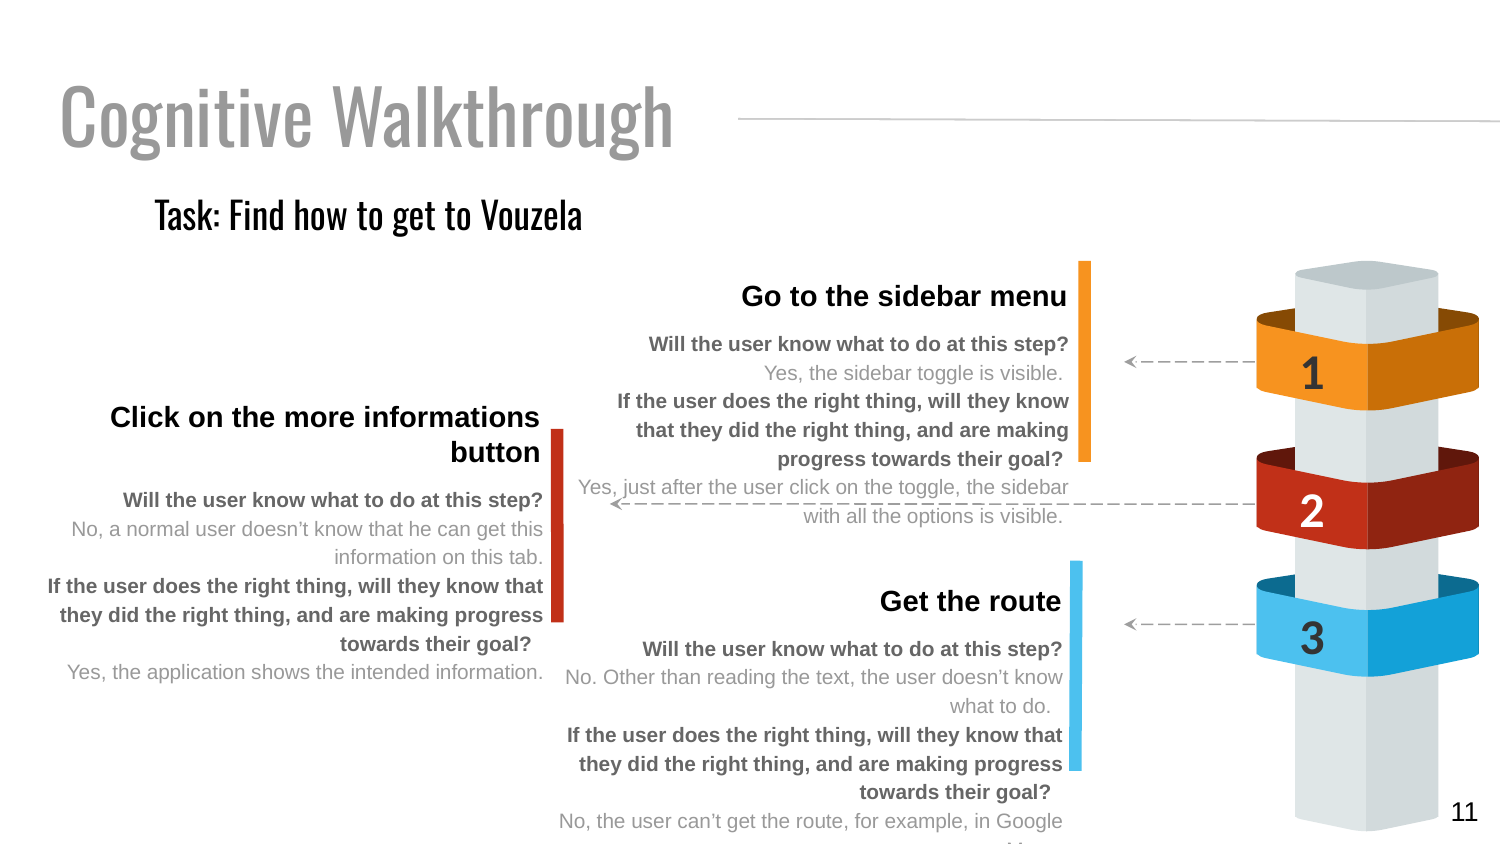

Cognitive Walkthrough
Task: Find how to get to Vouzela

Go to the sidebar menu
Will the user know what to do at this step?
Yes, the sidebar toggle is visible.
If the user does the right thing, will they know that they did the right thing, and are making progress towards their goal?
Yes, just after the user click on the toggle, the sidebar with all the options is visible.

1

2

3
Click on the more informations button
Will the user know what to do at this step?
No, a normal user doesn’t know that he can get this information on this tab.
If the user does the right thing, will they know that they did the right thing, and are making progress towards their goal?
Yes, the application shows the intended information.

Get the route
Will the user know what to do at this step?
No. Other than reading the text, the user doesn’t know what to do.
If the user does the right thing, will they know that they did the right thing, and are making progress towards their goal?
No, the user can’t get the route, for example, in Google Maps.

11